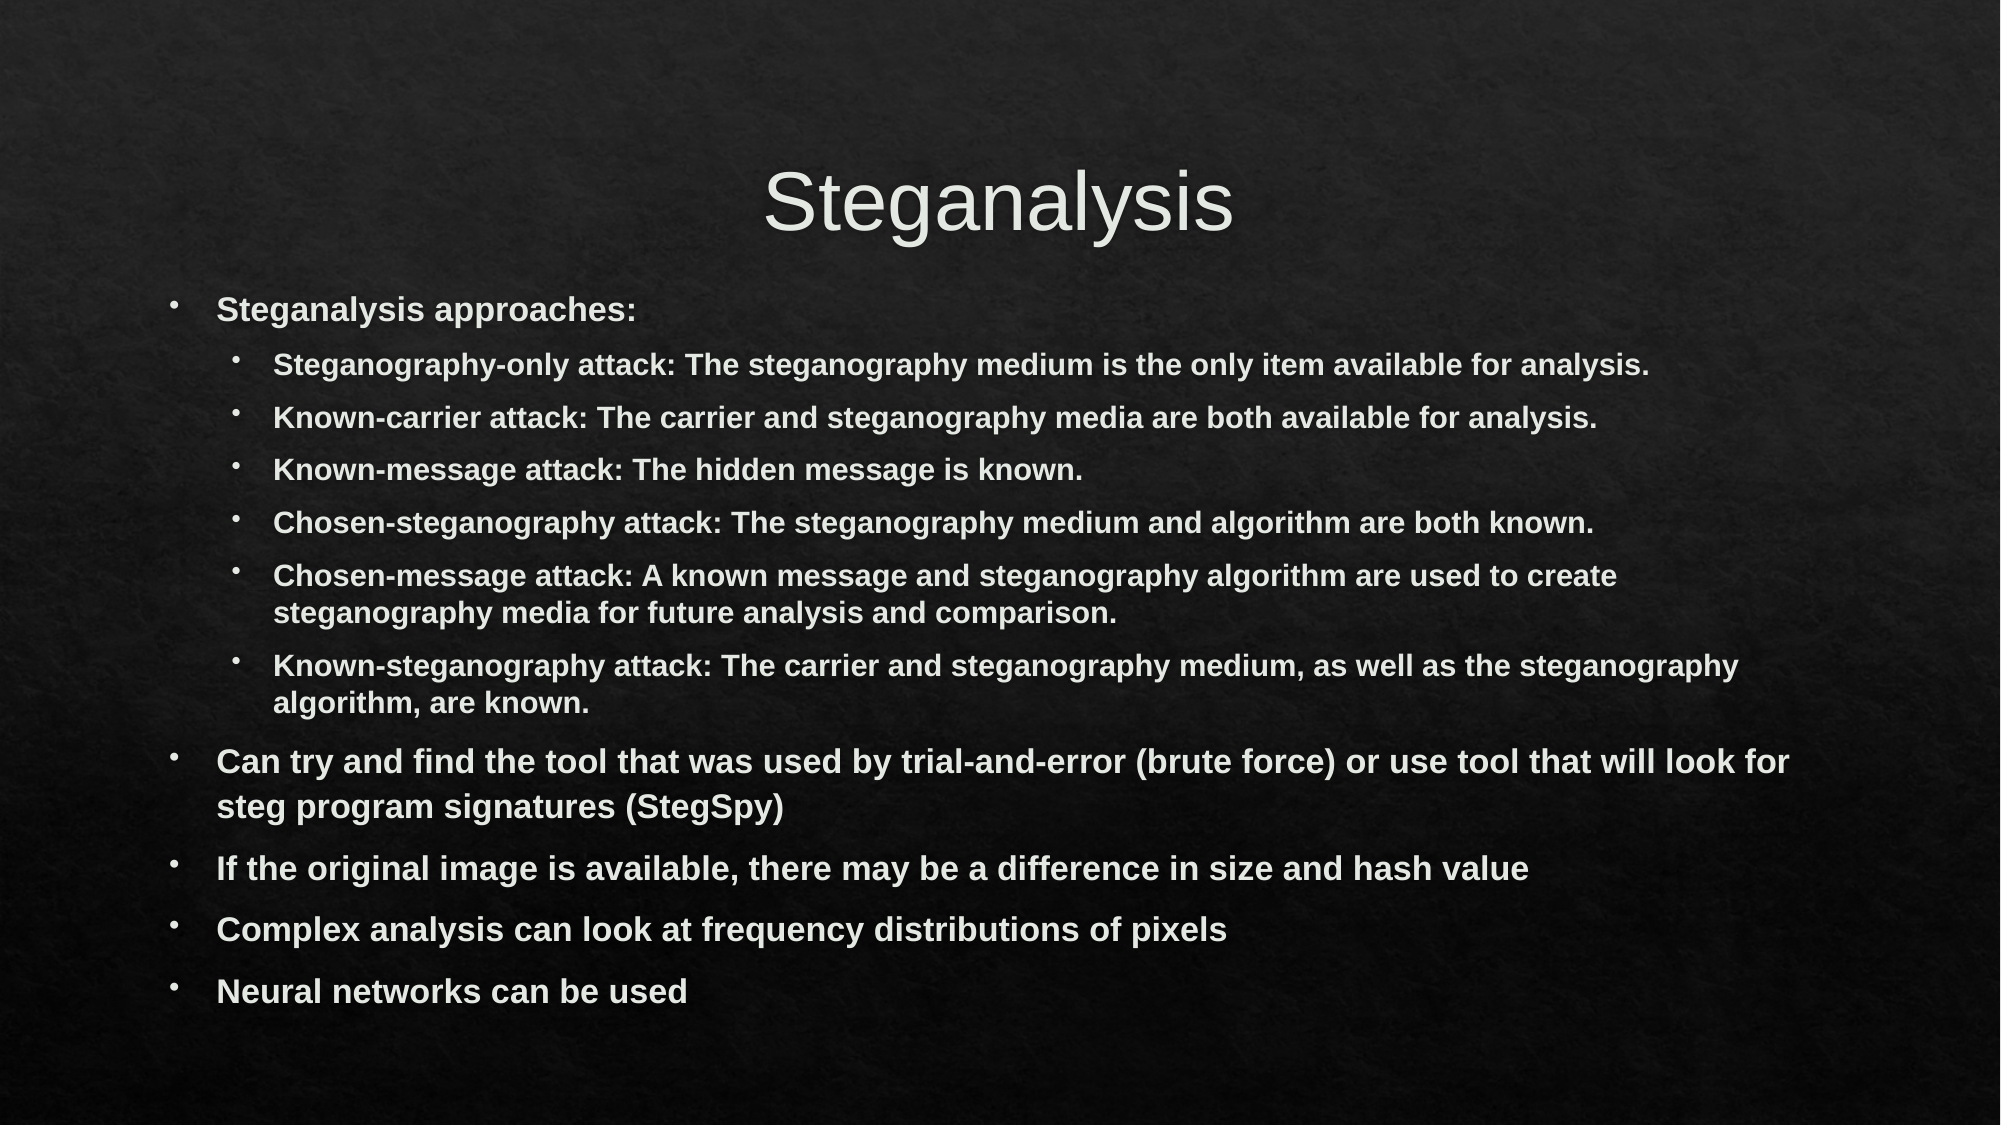

# Steganalysis
Steganalysis approaches:
Steganography-only attack: The steganography medium is the only item available for analysis.
Known-carrier attack: The carrier and steganography media are both available for analysis.
Known-message attack: The hidden message is known.
Chosen-steganography attack: The steganography medium and algorithm are both known.
Chosen-message attack: A known message and steganography algorithm are used to create steganography media for future analysis and comparison.
Known-steganography attack: The carrier and steganography medium, as well as the steganography algorithm, are known.
Can try and find the tool that was used by trial-and-error (brute force) or use tool that will look for steg program signatures (StegSpy)
If the original image is available, there may be a difference in size and hash value
Complex analysis can look at frequency distributions of pixels
Neural networks can be used